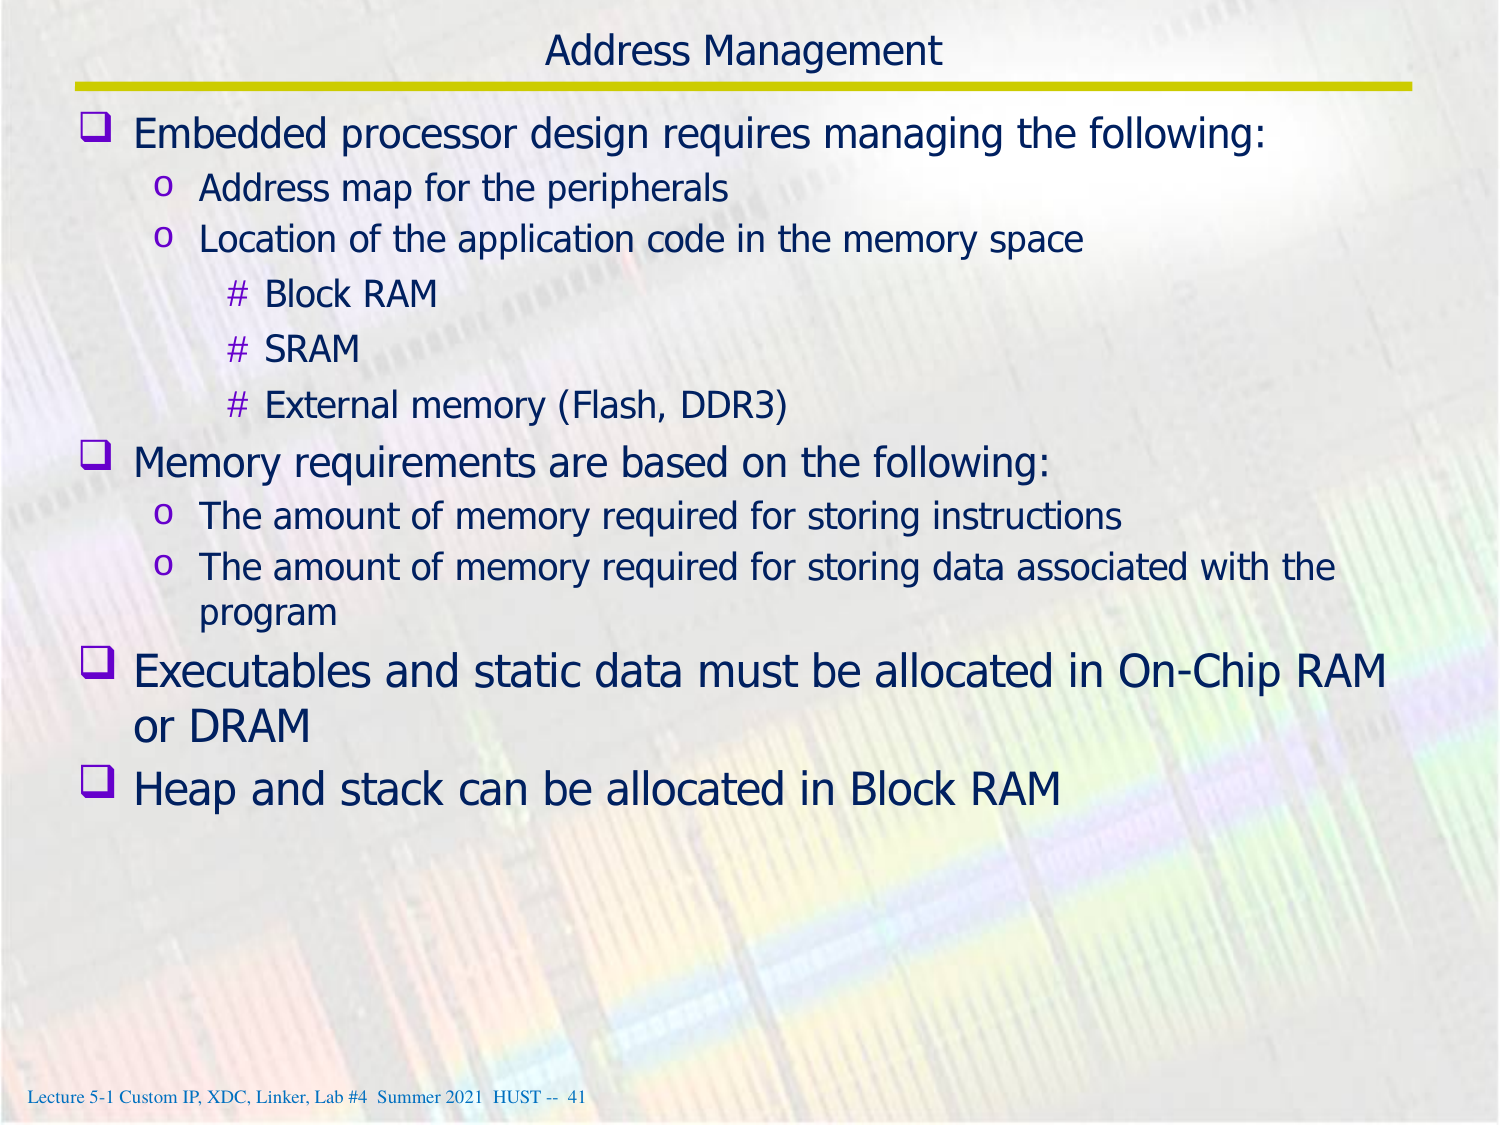

# Address Management
Embedded processor design requires managing the following:
Address map for the peripherals
Location of the application code in the memory space
Block RAM
SRAM
External memory (Flash, DDR3)
Memory requirements are based on the following:
The amount of memory required for storing instructions
The amount of memory required for storing data associated with the program
Executables and static data must be allocated in On-Chip RAM or DRAM
Heap and stack can be allocated in Block RAM